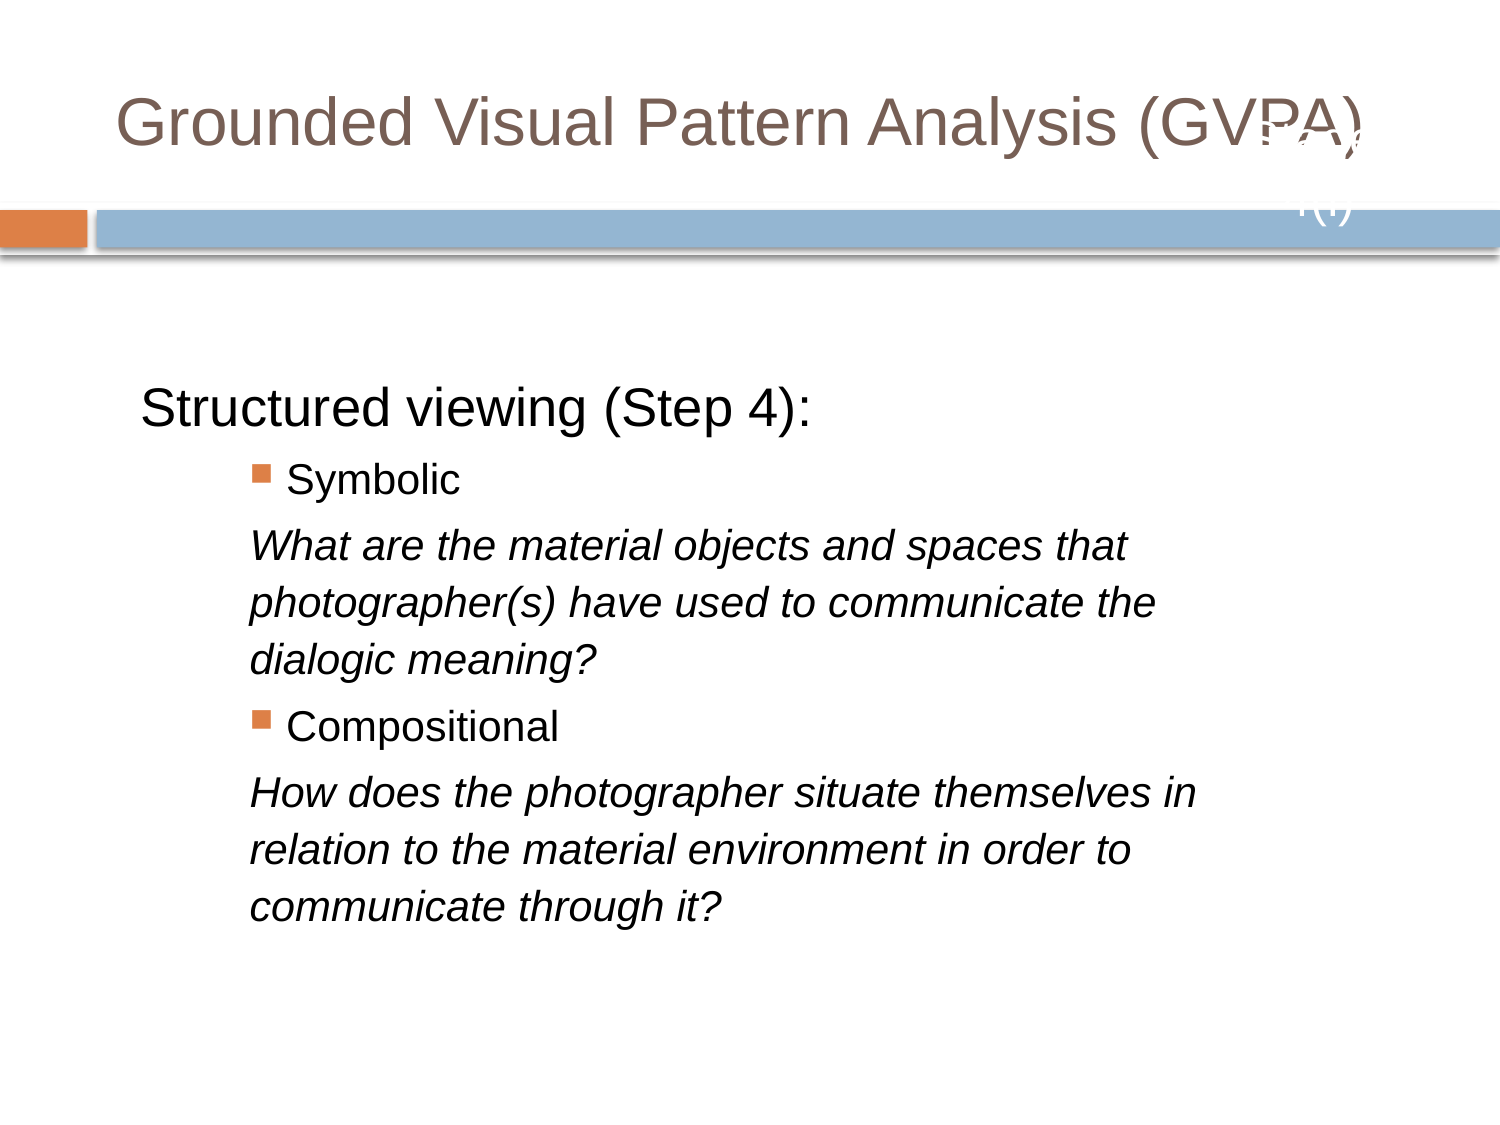

# Grounded Visual Pattern Analysis (GVPA)
Stage
4(i)
Structured viewing (Step 4):
Symbolic
What are the material objects and spaces that photographer(s) have used to communicate the dialogic meaning?
Compositional
How does the photographer situate themselves in relation to the material environment in order to communicate through it?